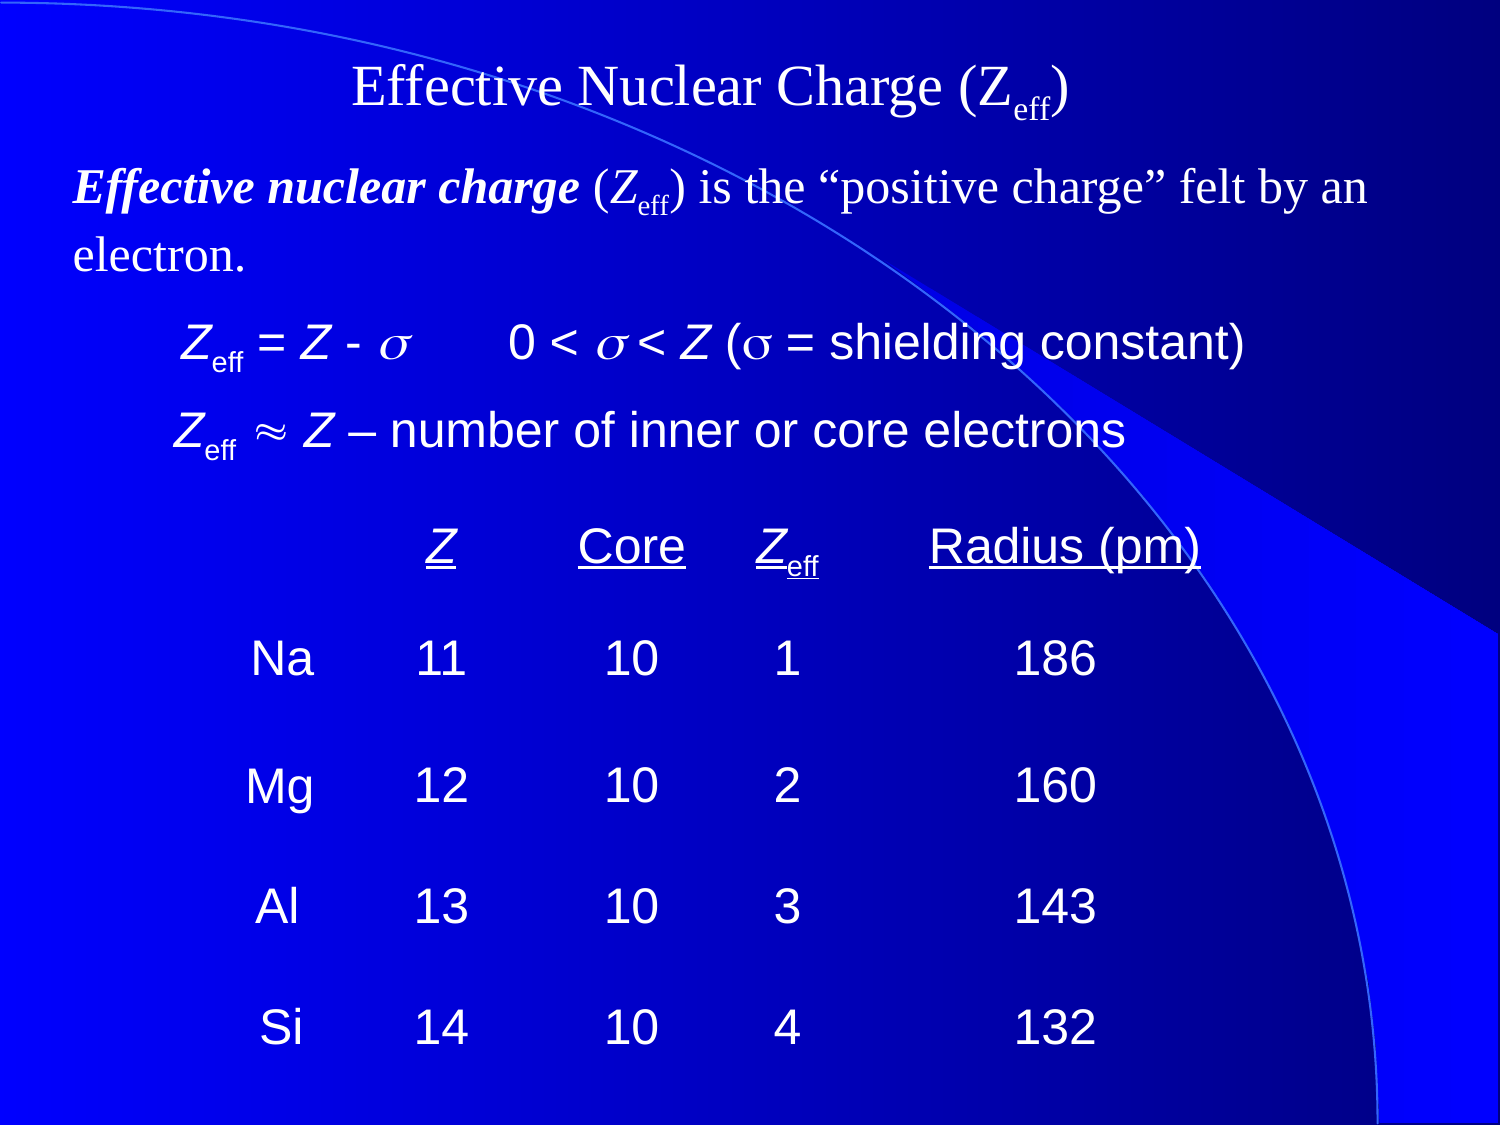

Effective Nuclear Charge (Zeff)
Effective nuclear charge (Zeff) is the “positive charge” felt by an electron.
Zeff = Z - σ
0 < σ < Z (σ = shielding constant)
Zeff ≈ Z – number of inner or core electrons
Core
Radius (pm)
Z
Zeff
Na
Mg
Al
Si
11
12
13
14
10
10
10
10
1
2
3
4
186
160
143
132